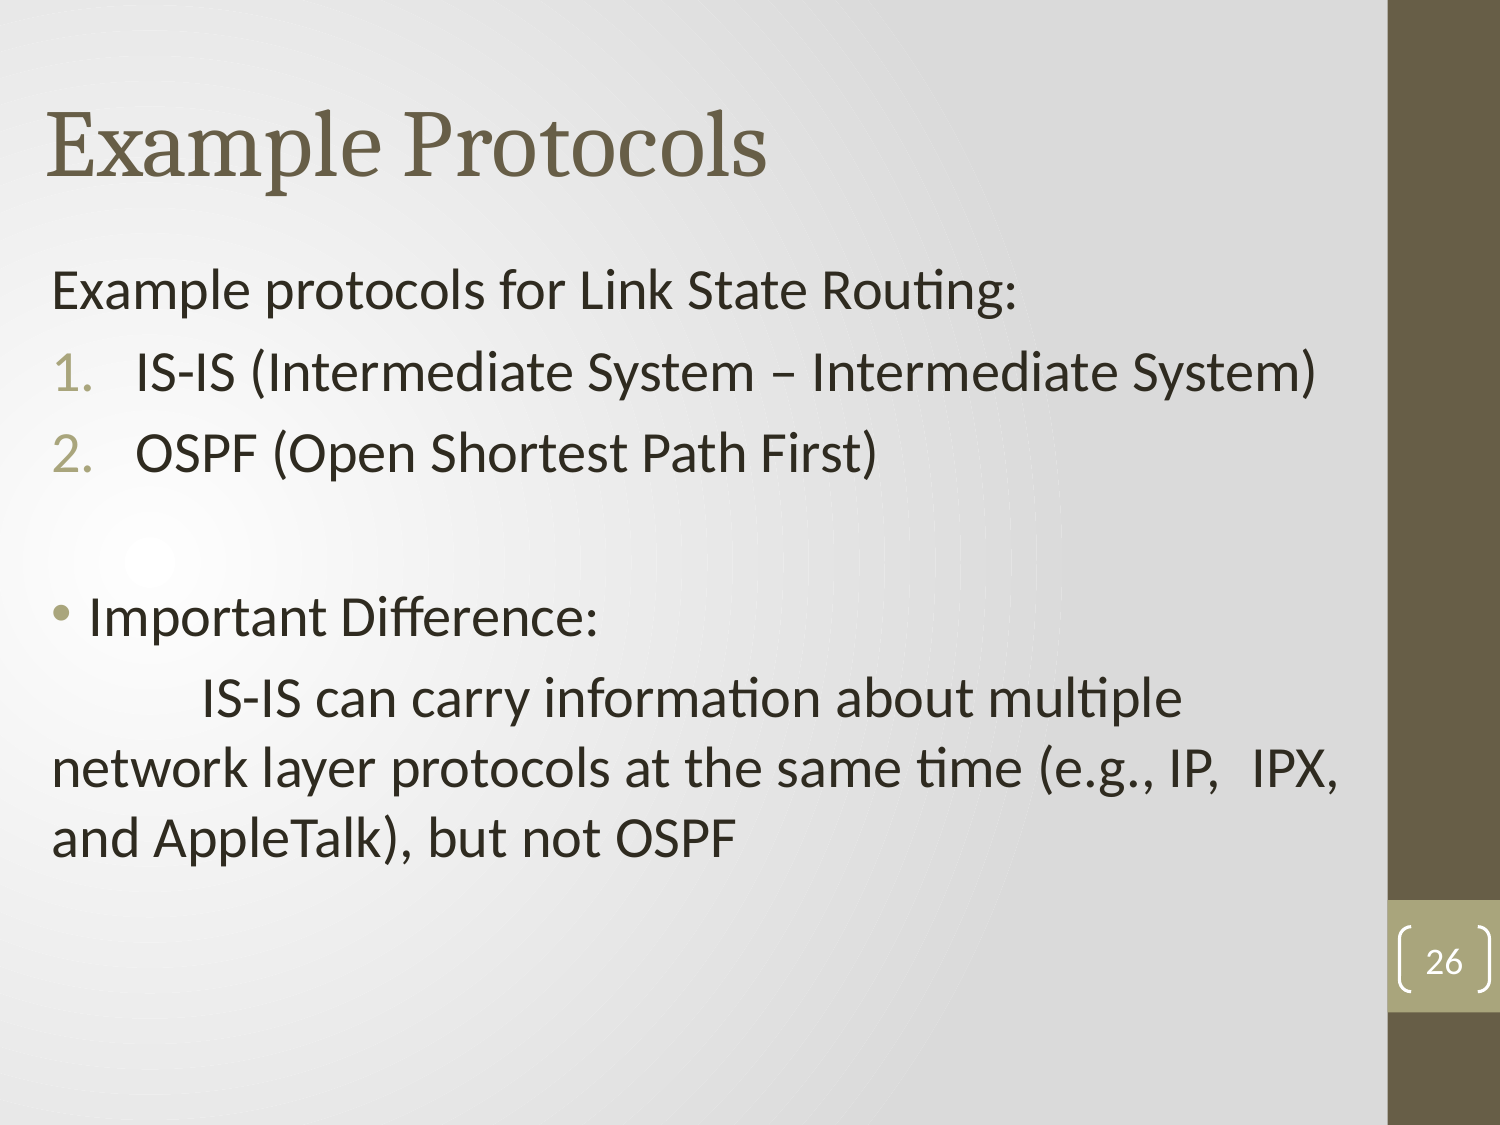

# Example Protocols
Example protocols for Link State Routing:
IS-IS (Intermediate System – Intermediate System)
OSPF (Open Shortest Path First)

Important Difference:
	IS-IS can carry information about multiple 	network layer protocols at the same time (e.g., IP, 	IPX, and AppleTalk), but not OSPF

26